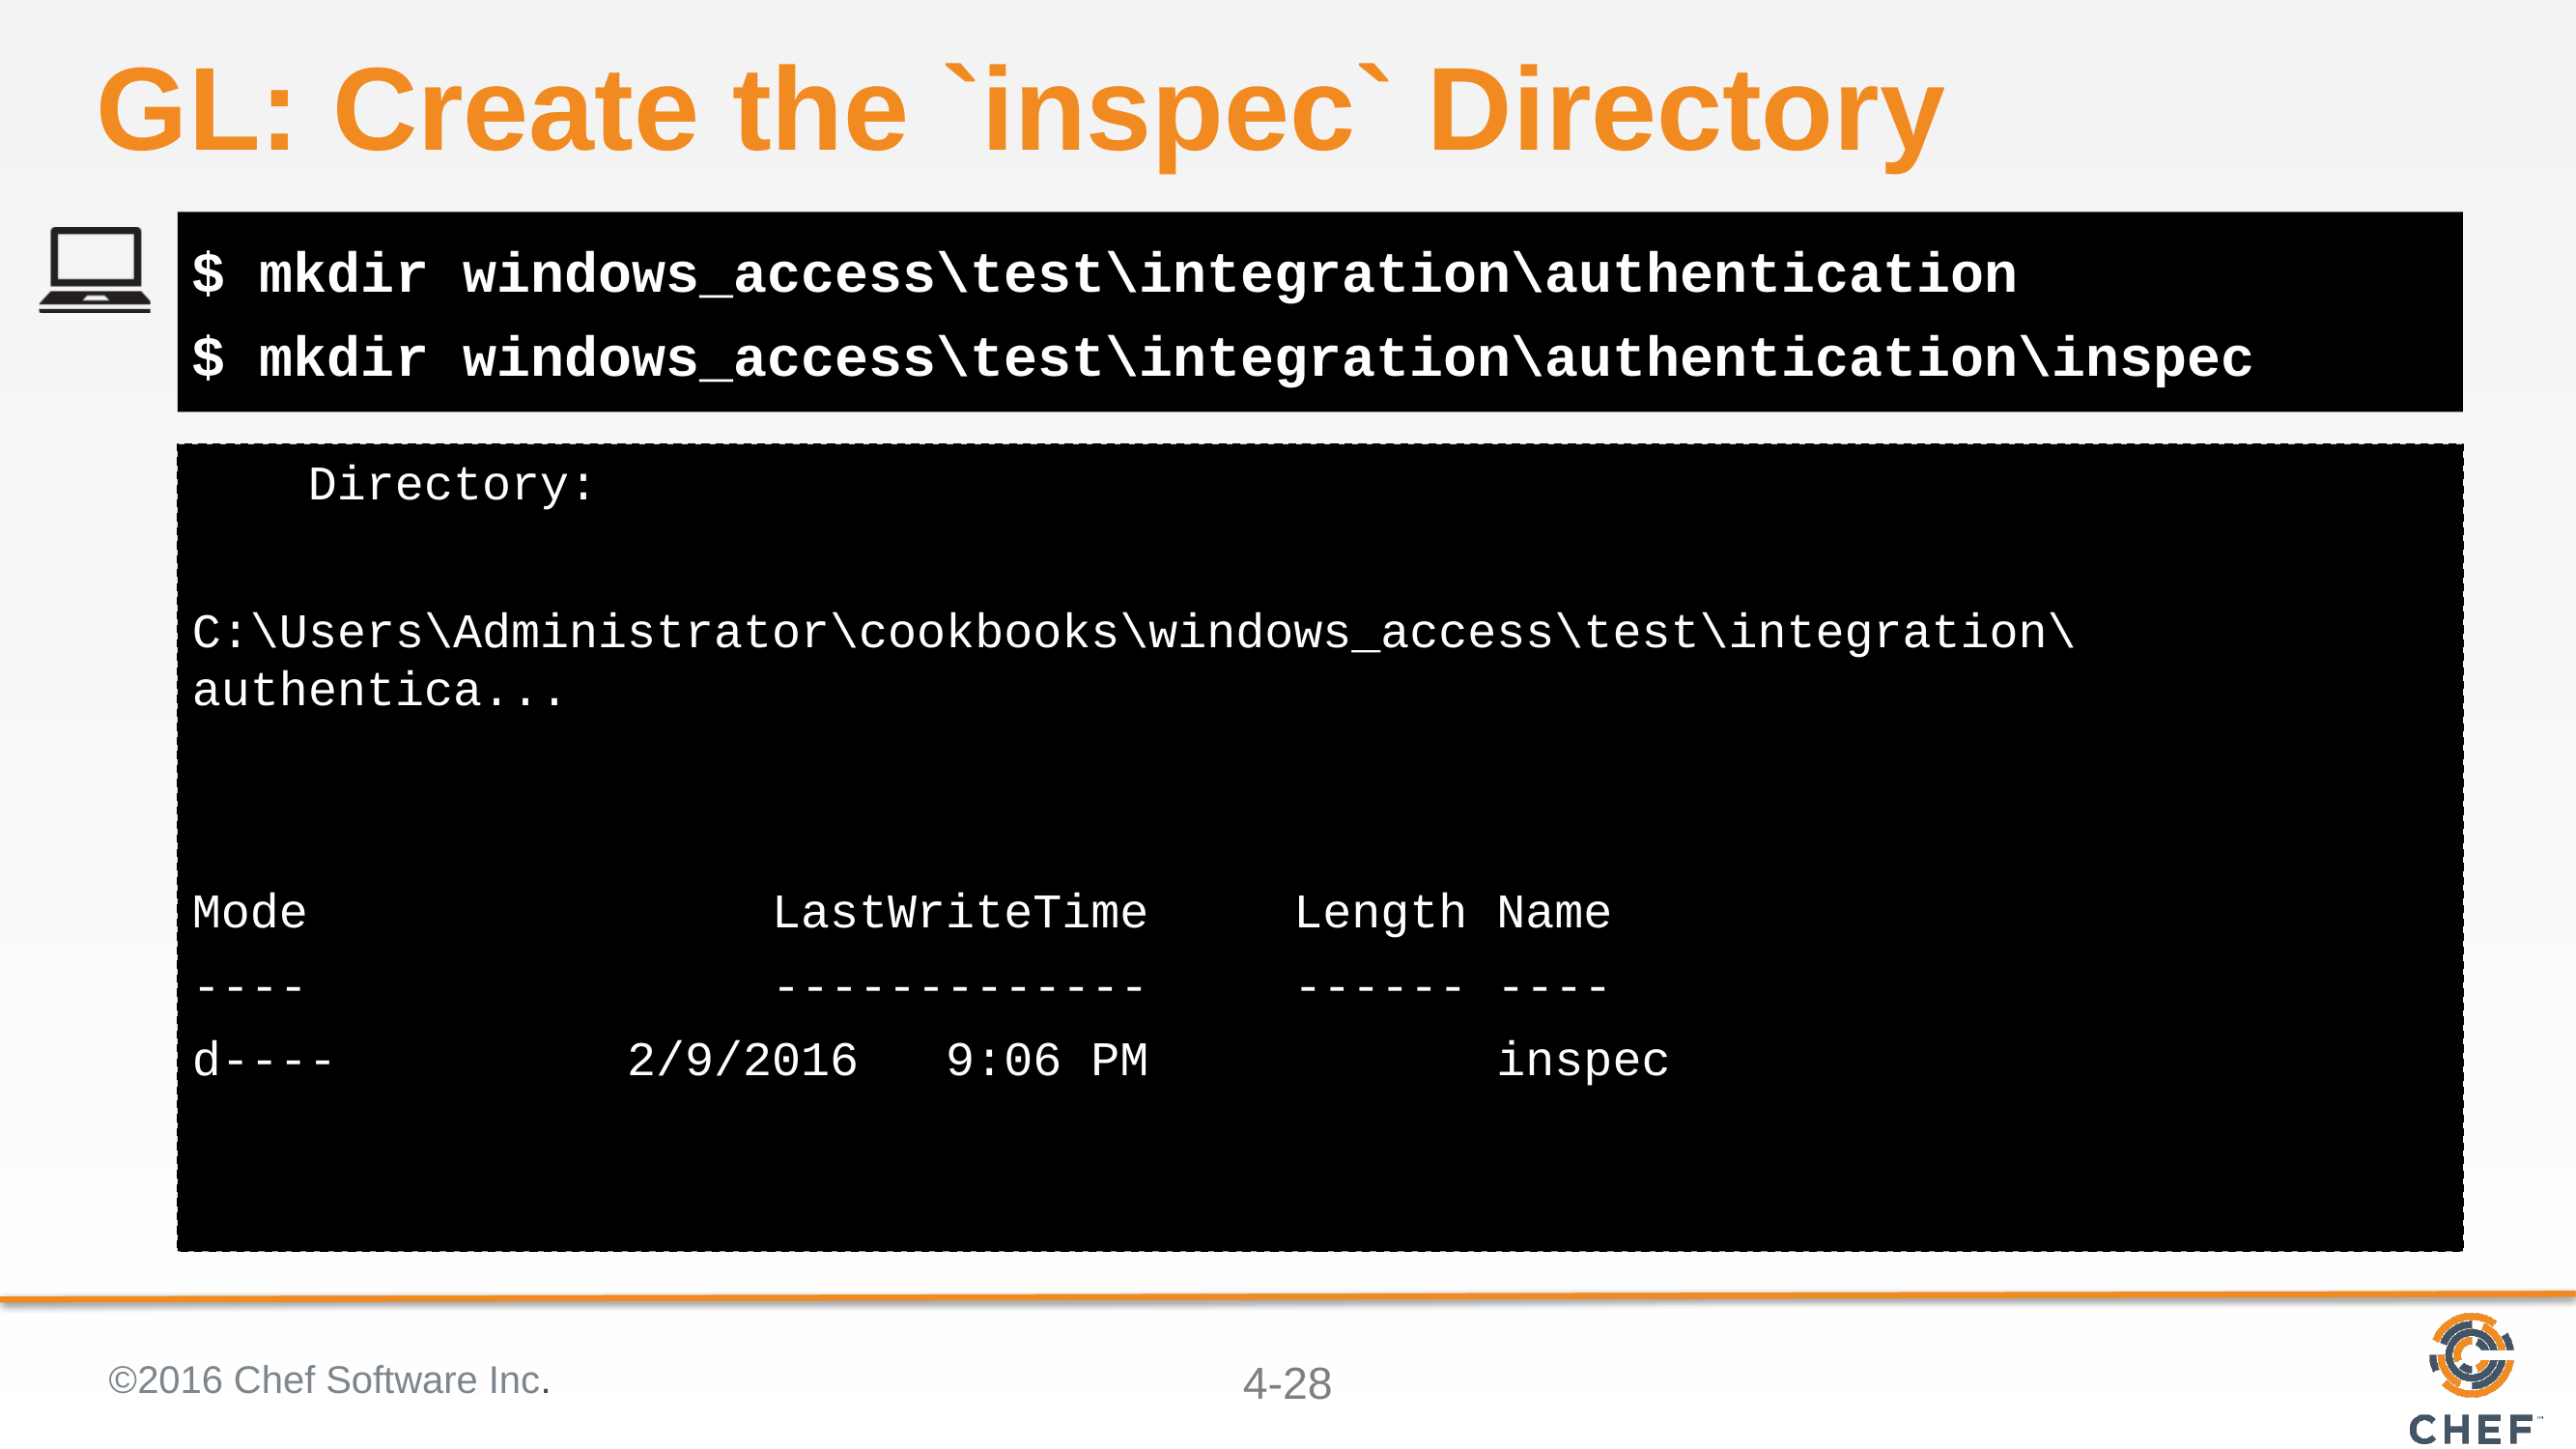

# GL: Create the `inspec` Directory
$ mkdir windows_access\test\integration\authentication
$ mkdir windows_access\test\integration\authentication\inspec
    Directory:

C:\Users\Administrator\cookbooks\windows_access\test\integration\authentica...

Mode                LastWriteTime     Length Name
----                -------------     ------ ----
d----          2/9/2016   9:06 PM            inspec